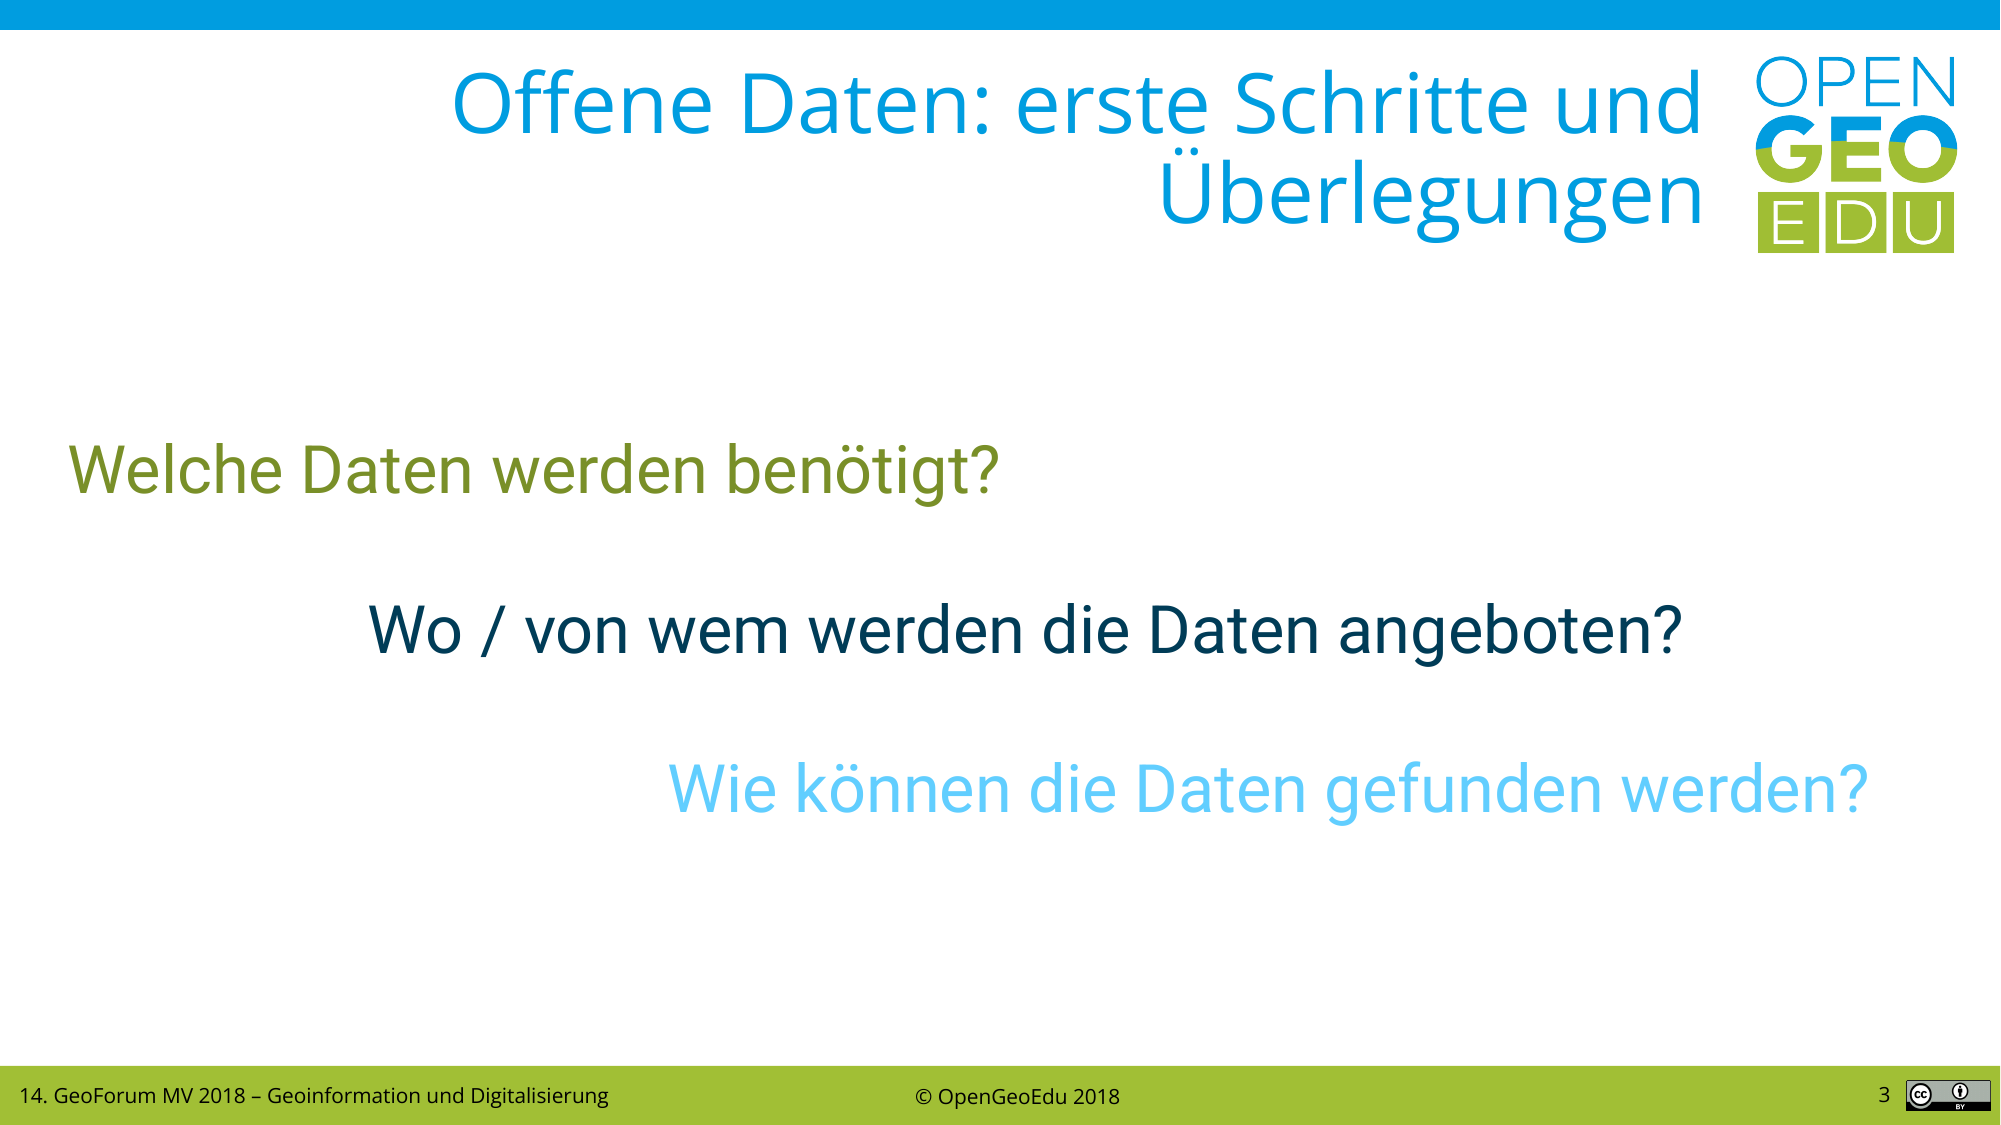

# Offene Daten: erste Schritte und Überlegungen
Welche Daten werden benötigt?

		Wo / von wem werden die Daten angeboten?

				Wie können die Daten gefunden werden?